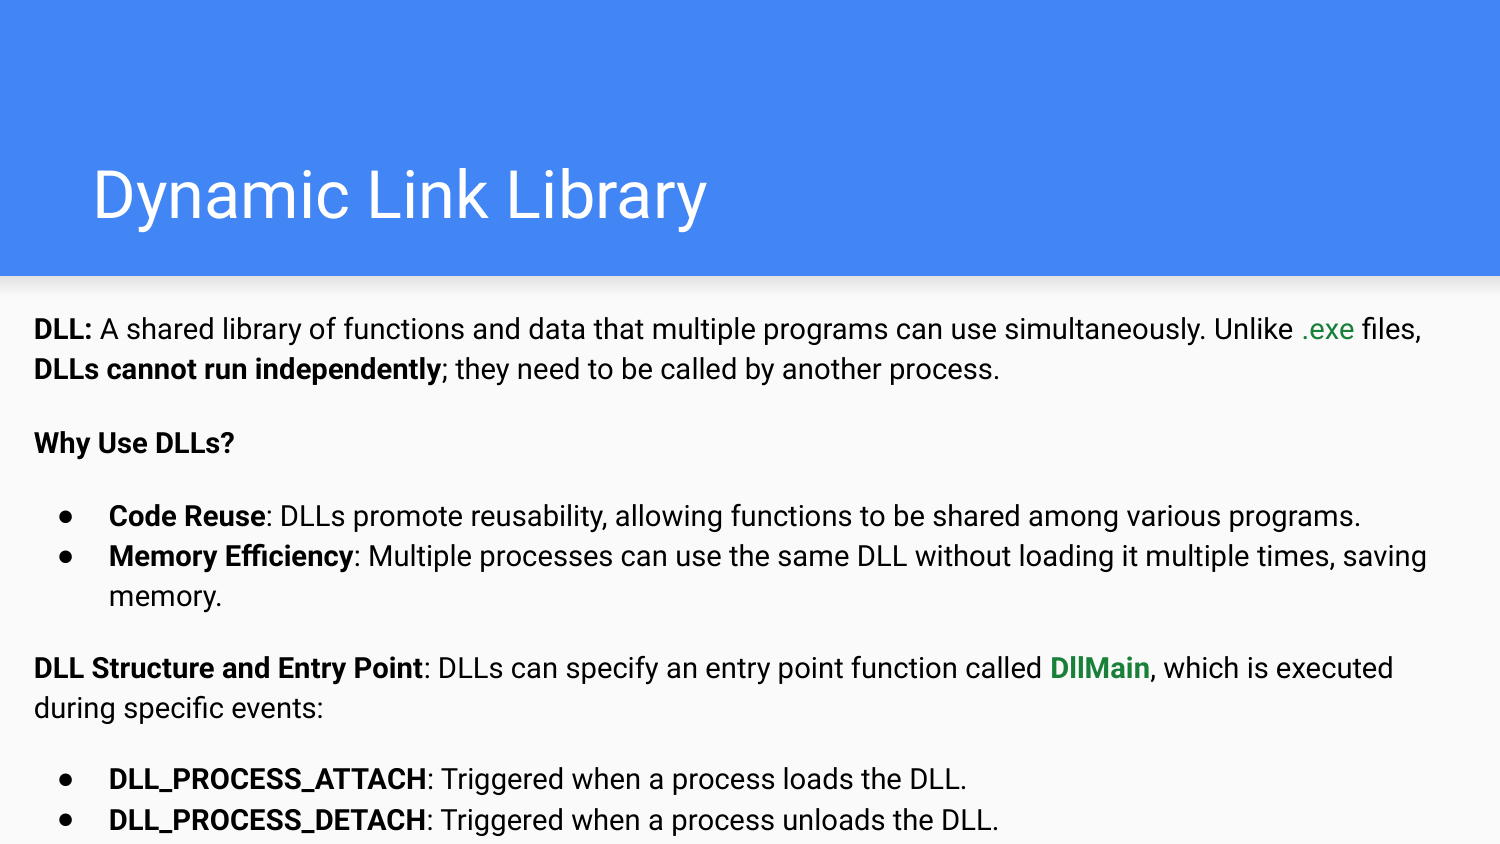

# Dynamic Link Library
DLL: A shared library of functions and data that multiple programs can use simultaneously. Unlike .exe files, DLLs cannot run independently; they need to be called by another process.
Why Use DLLs?
Code Reuse: DLLs promote reusability, allowing functions to be shared among various programs.
Memory Efficiency: Multiple processes can use the same DLL without loading it multiple times, saving memory.
DLL Structure and Entry Point: DLLs can specify an entry point function called DllMain, which is executed during specific events:
DLL_PROCESS_ATTACH: Triggered when a process loads the DLL.
DLL_PROCESS_DETACH: Triggered when a process unloads the DLL.